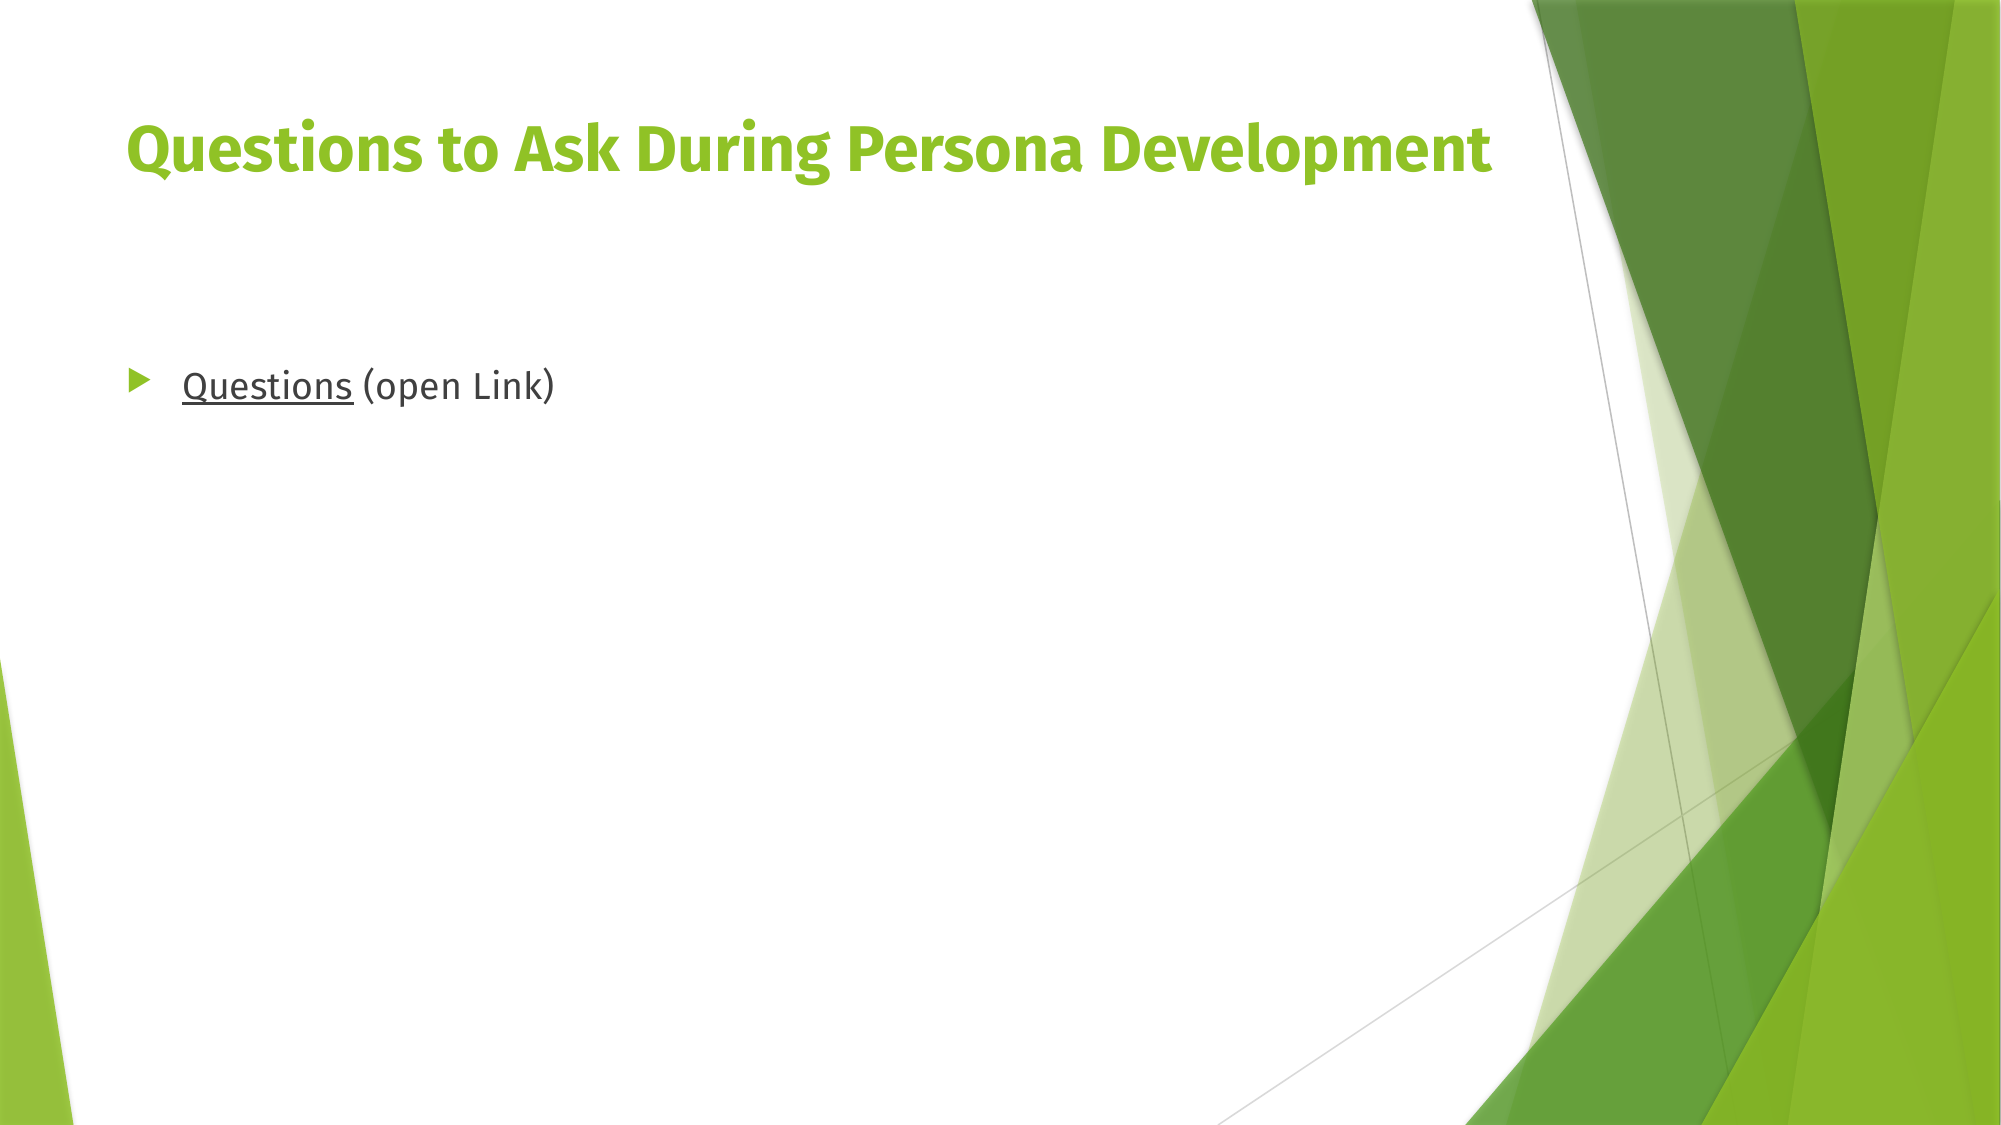

# Questions to Ask During Persona Development
Questions (open Link)